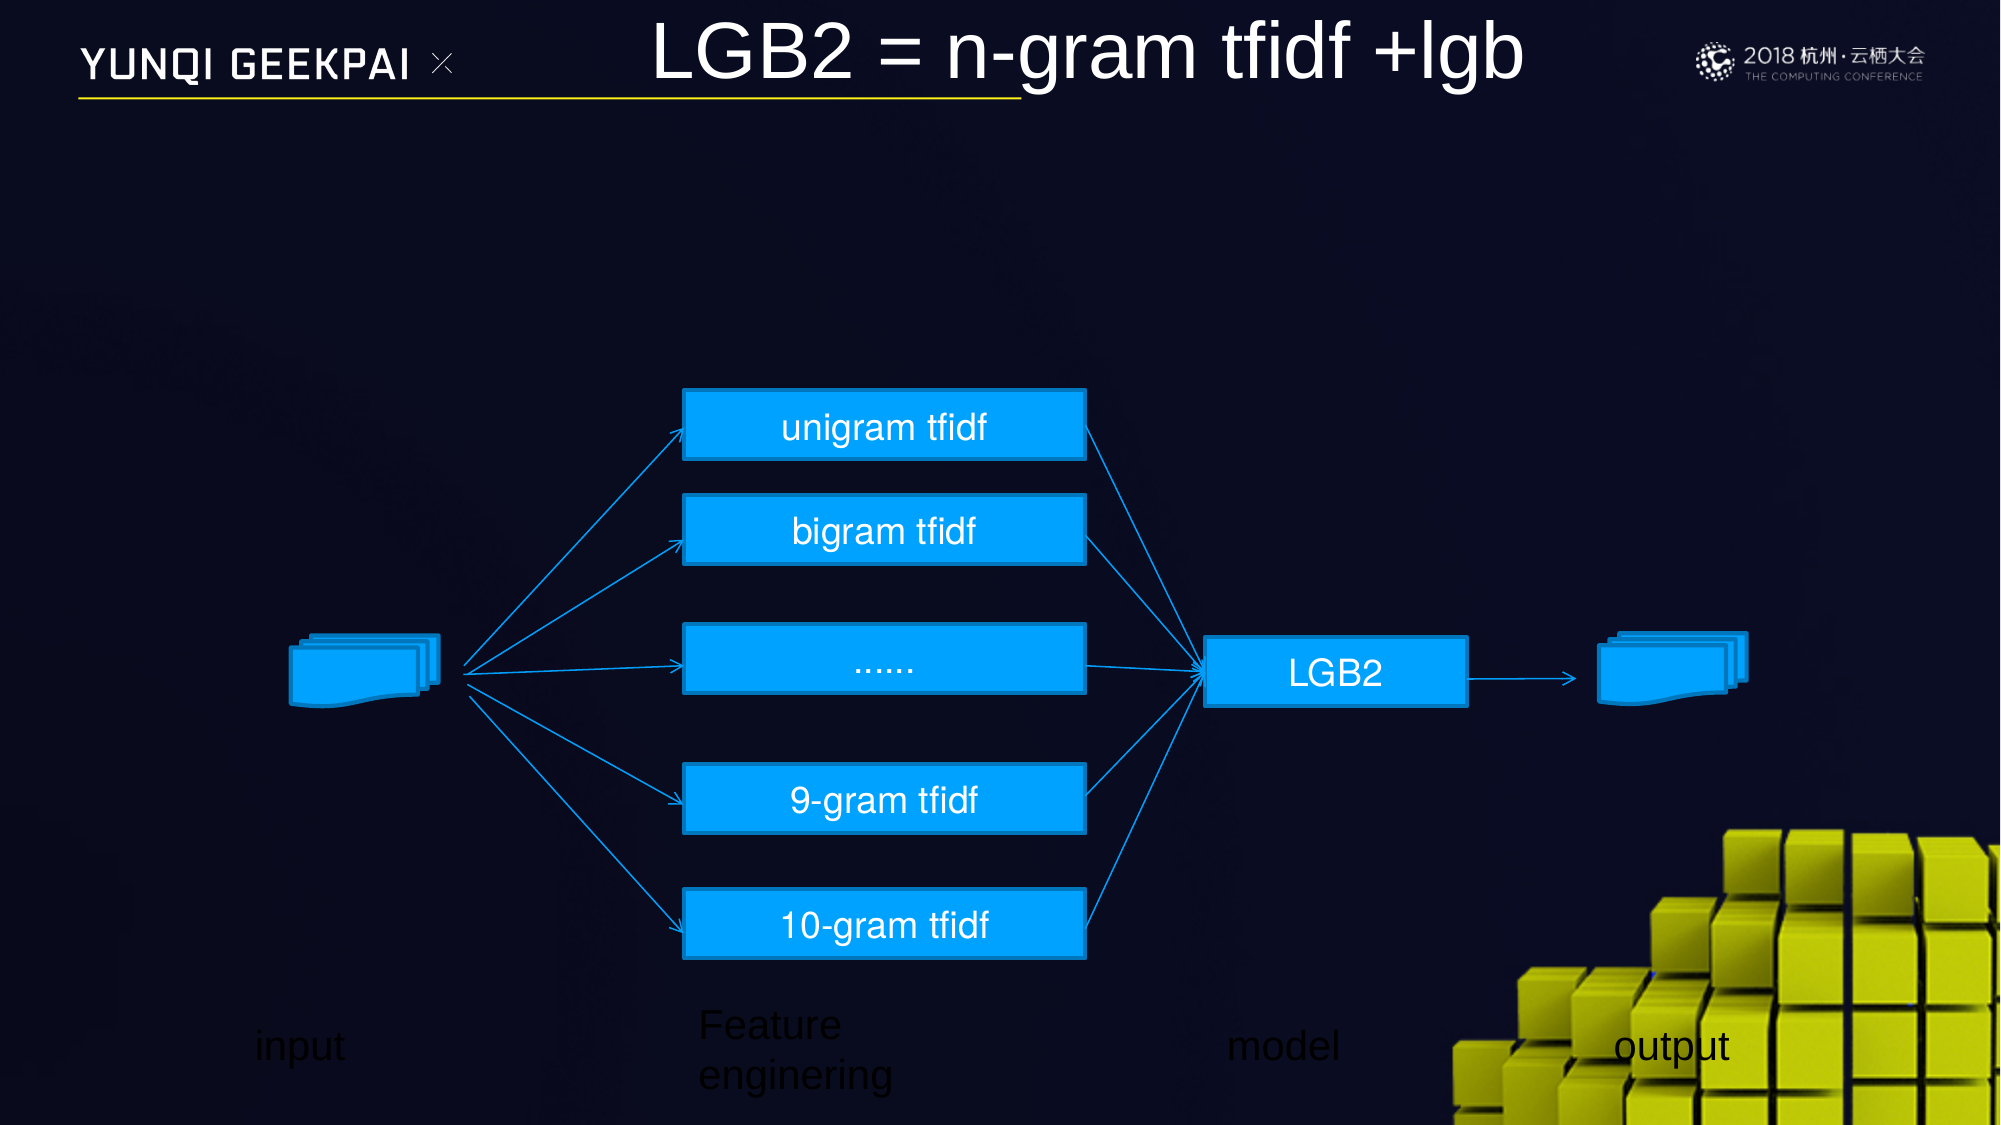

# LGB2 = n-gram tfidf +lgb
unigram tfidf
bigram tfidf
......

LGB2
9-gram tfidf
10-gram tfidf
Feature enginering
input
model
output